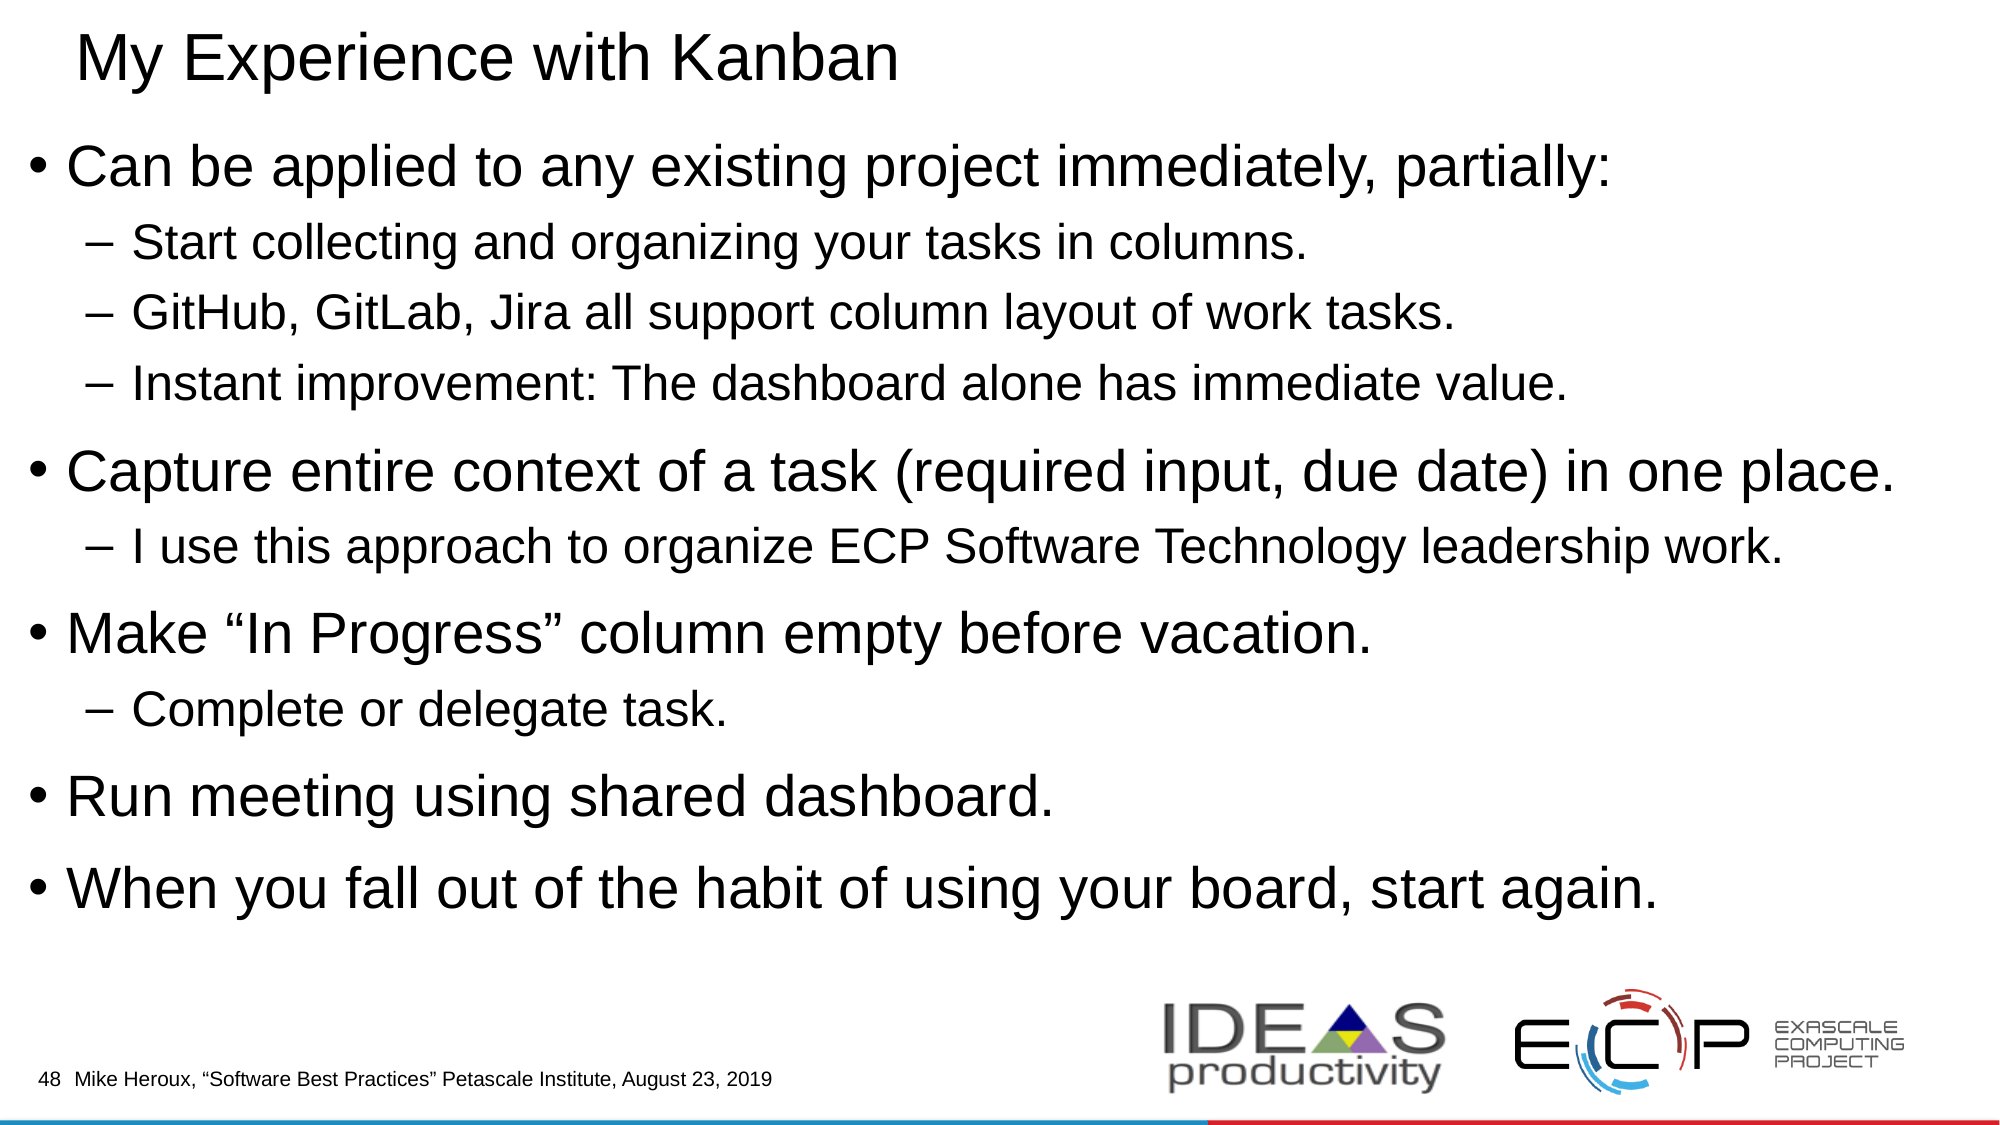

# My Experience with Kanban
Can be applied to any existing project immediately, partially:
Start collecting and organizing your tasks in columns.
GitHub, GitLab, Jira all support column layout of work tasks.
Instant improvement: The dashboard alone has immediate value.
Capture entire context of a task (required input, due date) in one place.
I use this approach to organize ECP Software Technology leadership work.
Make “In Progress” column empty before vacation.
Complete or delegate task.
Run meeting using shared dashboard.
When you fall out of the habit of using your board, start again.